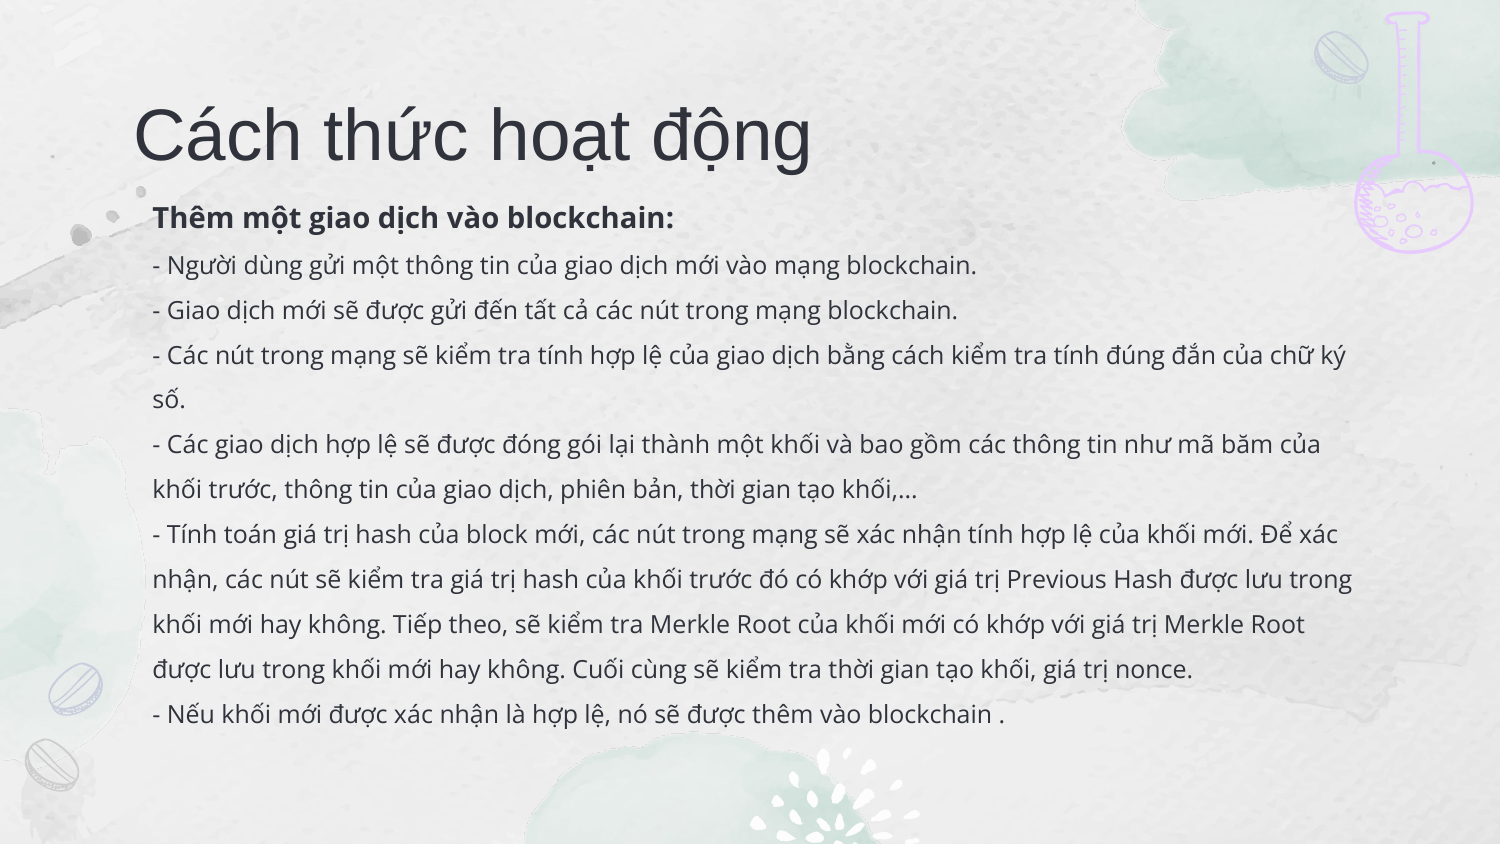

# Cách thức hoạt động
Thêm một giao dịch vào blockchain:
- Người dùng gửi một thông tin của giao dịch mới vào mạng blockchain.
- Giao dịch mới sẽ được gửi đến tất cả các nút trong mạng blockchain.
- Các nút trong mạng sẽ kiểm tra tính hợp lệ của giao dịch bằng cách kiểm tra tính đúng đắn của chữ ký số.
- Các giao dịch hợp lệ sẽ được đóng gói lại thành một khối và bao gồm các thông tin như mã băm của khối trước, thông tin của giao dịch, phiên bản, thời gian tạo khối,...
- Tính toán giá trị hash của block mới, các nút trong mạng sẽ xác nhận tính hợp lệ của khối mới. Để xác nhận, các nút sẽ kiểm tra giá trị hash của khối trước đó có khớp với giá trị Previous Hash được lưu trong khối mới hay không. Tiếp theo, sẽ kiểm tra Merkle Root của khối mới có khớp với giá trị Merkle Root được lưu trong khối mới hay không. Cuối cùng sẽ kiểm tra thời gian tạo khối, giá trị nonce.
- Nếu khối mới được xác nhận là hợp lệ, nó sẽ được thêm vào blockchain .